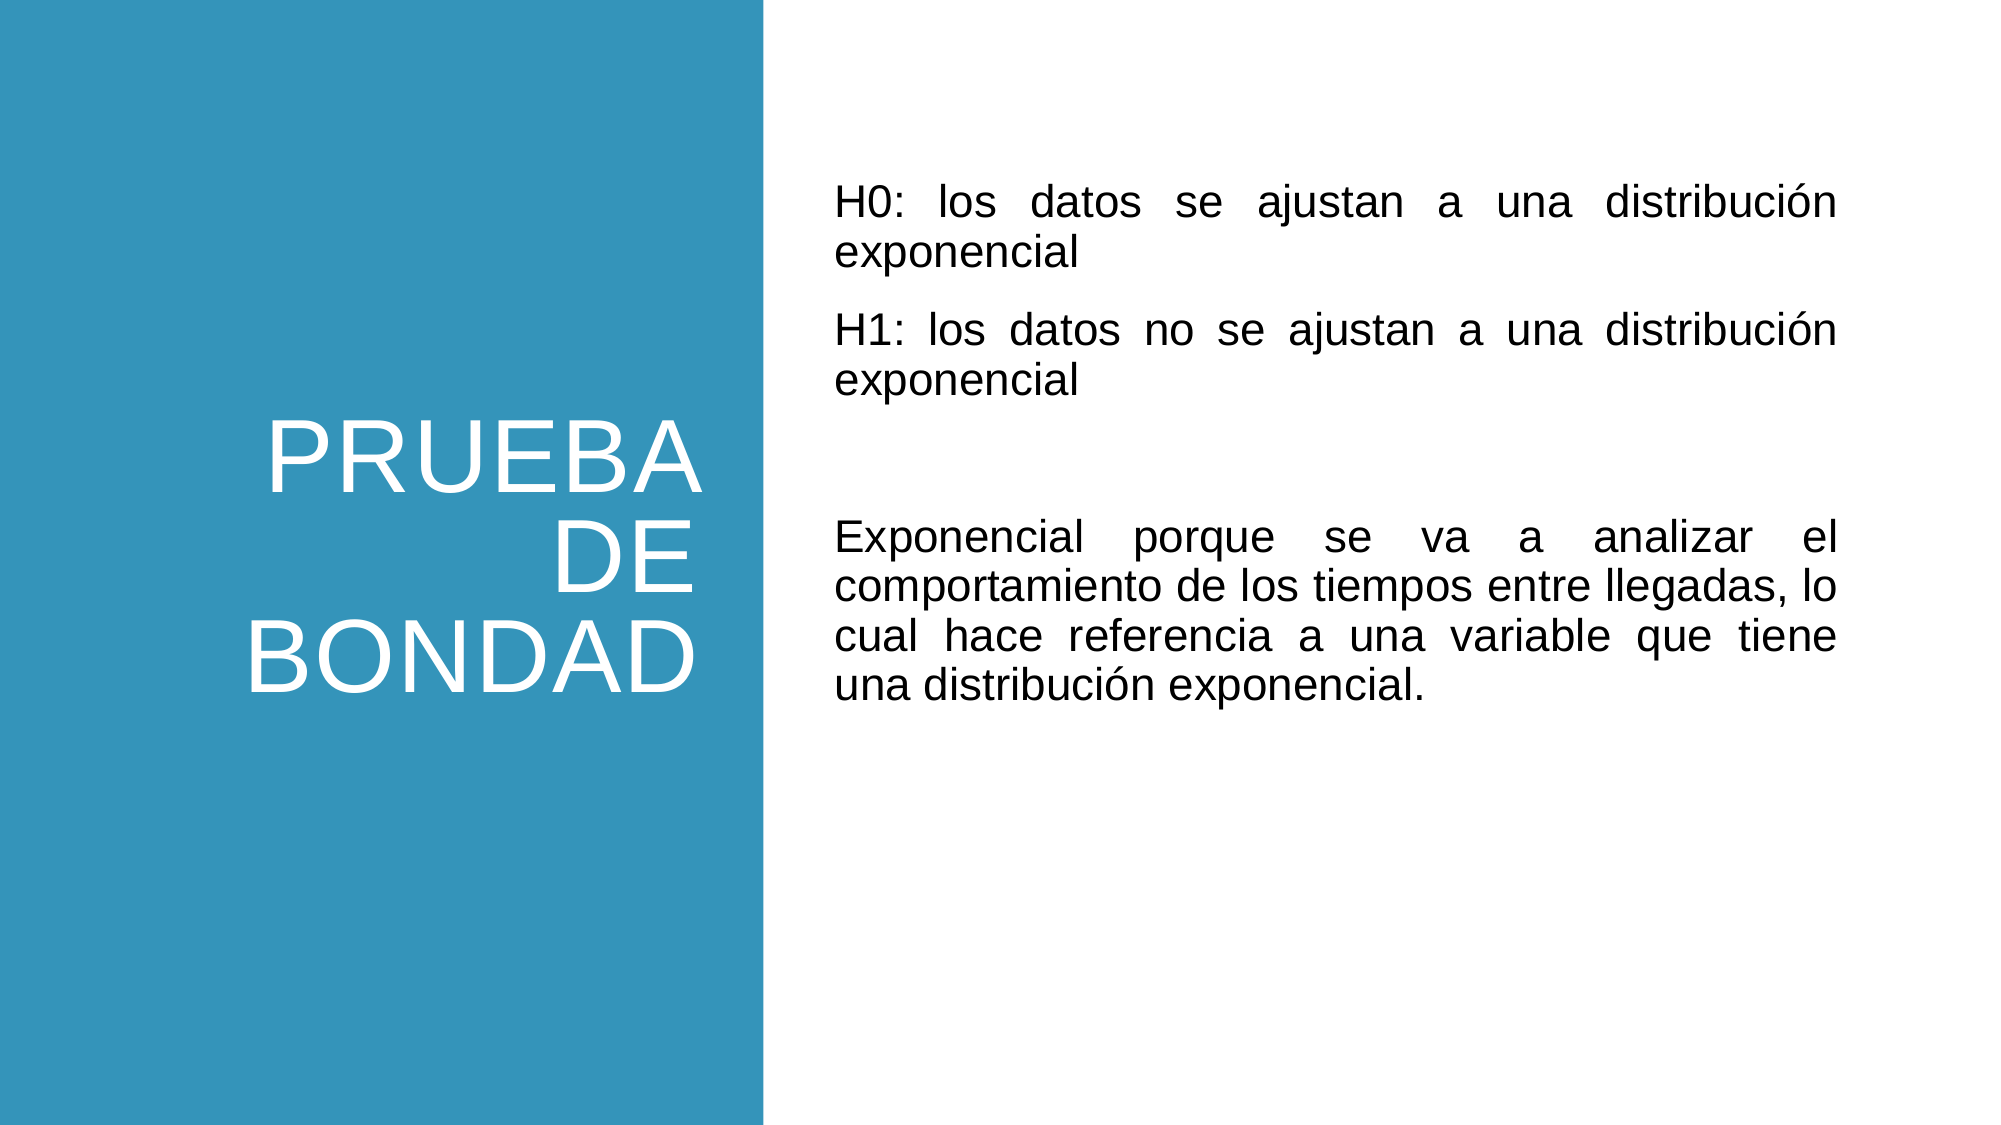

# Prueba de bondad
H0: los datos se ajustan a una distribución exponencial
H1: los datos no se ajustan a una distribución exponencial

Exponencial porque se va a analizar el comportamiento de los tiempos entre llegadas, lo cual hace referencia a una variable que tiene una distribución exponencial.